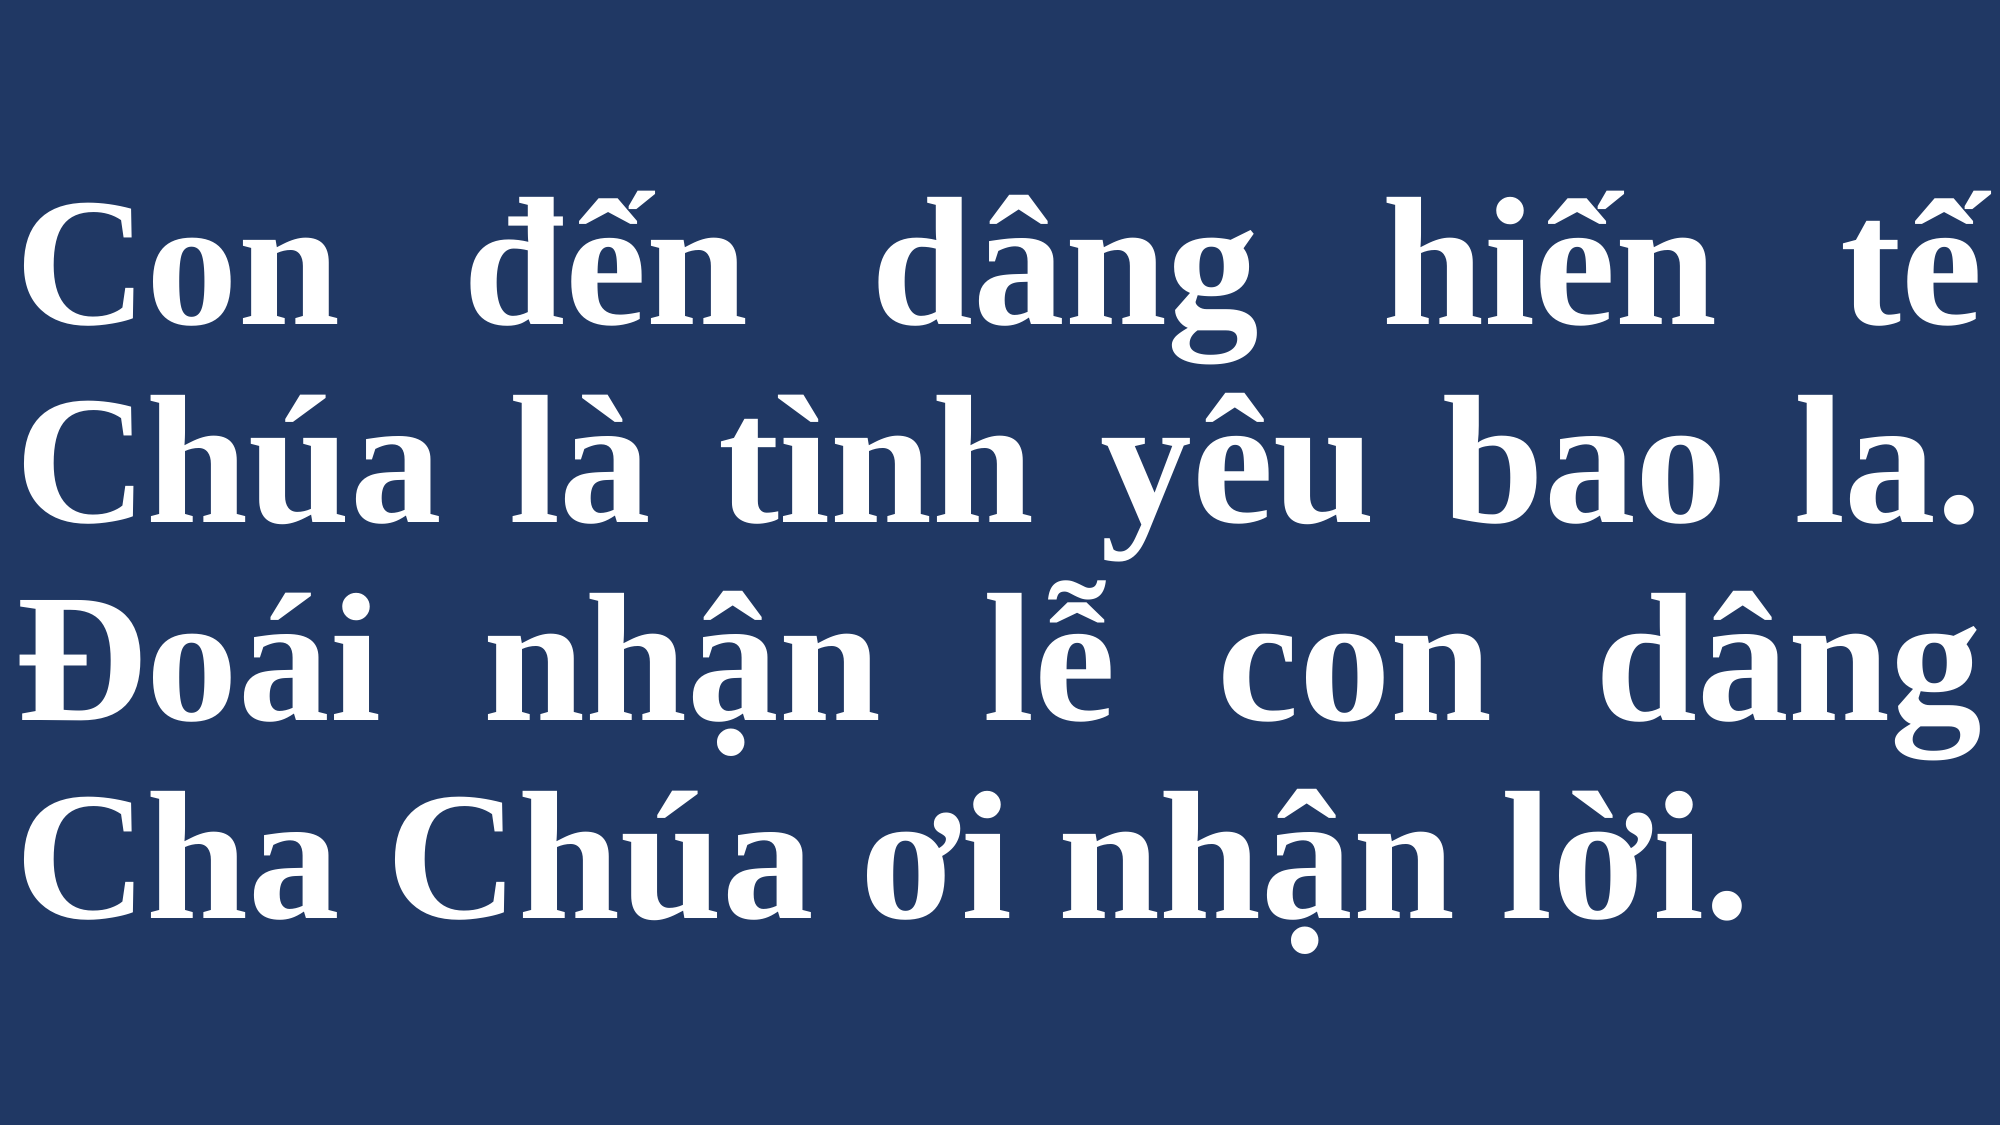

# Con đến dâng hiến tế Chúa là tình yêu bao la. Đoái nhận lễ con dâng Cha Chúa ơi nhận lời.